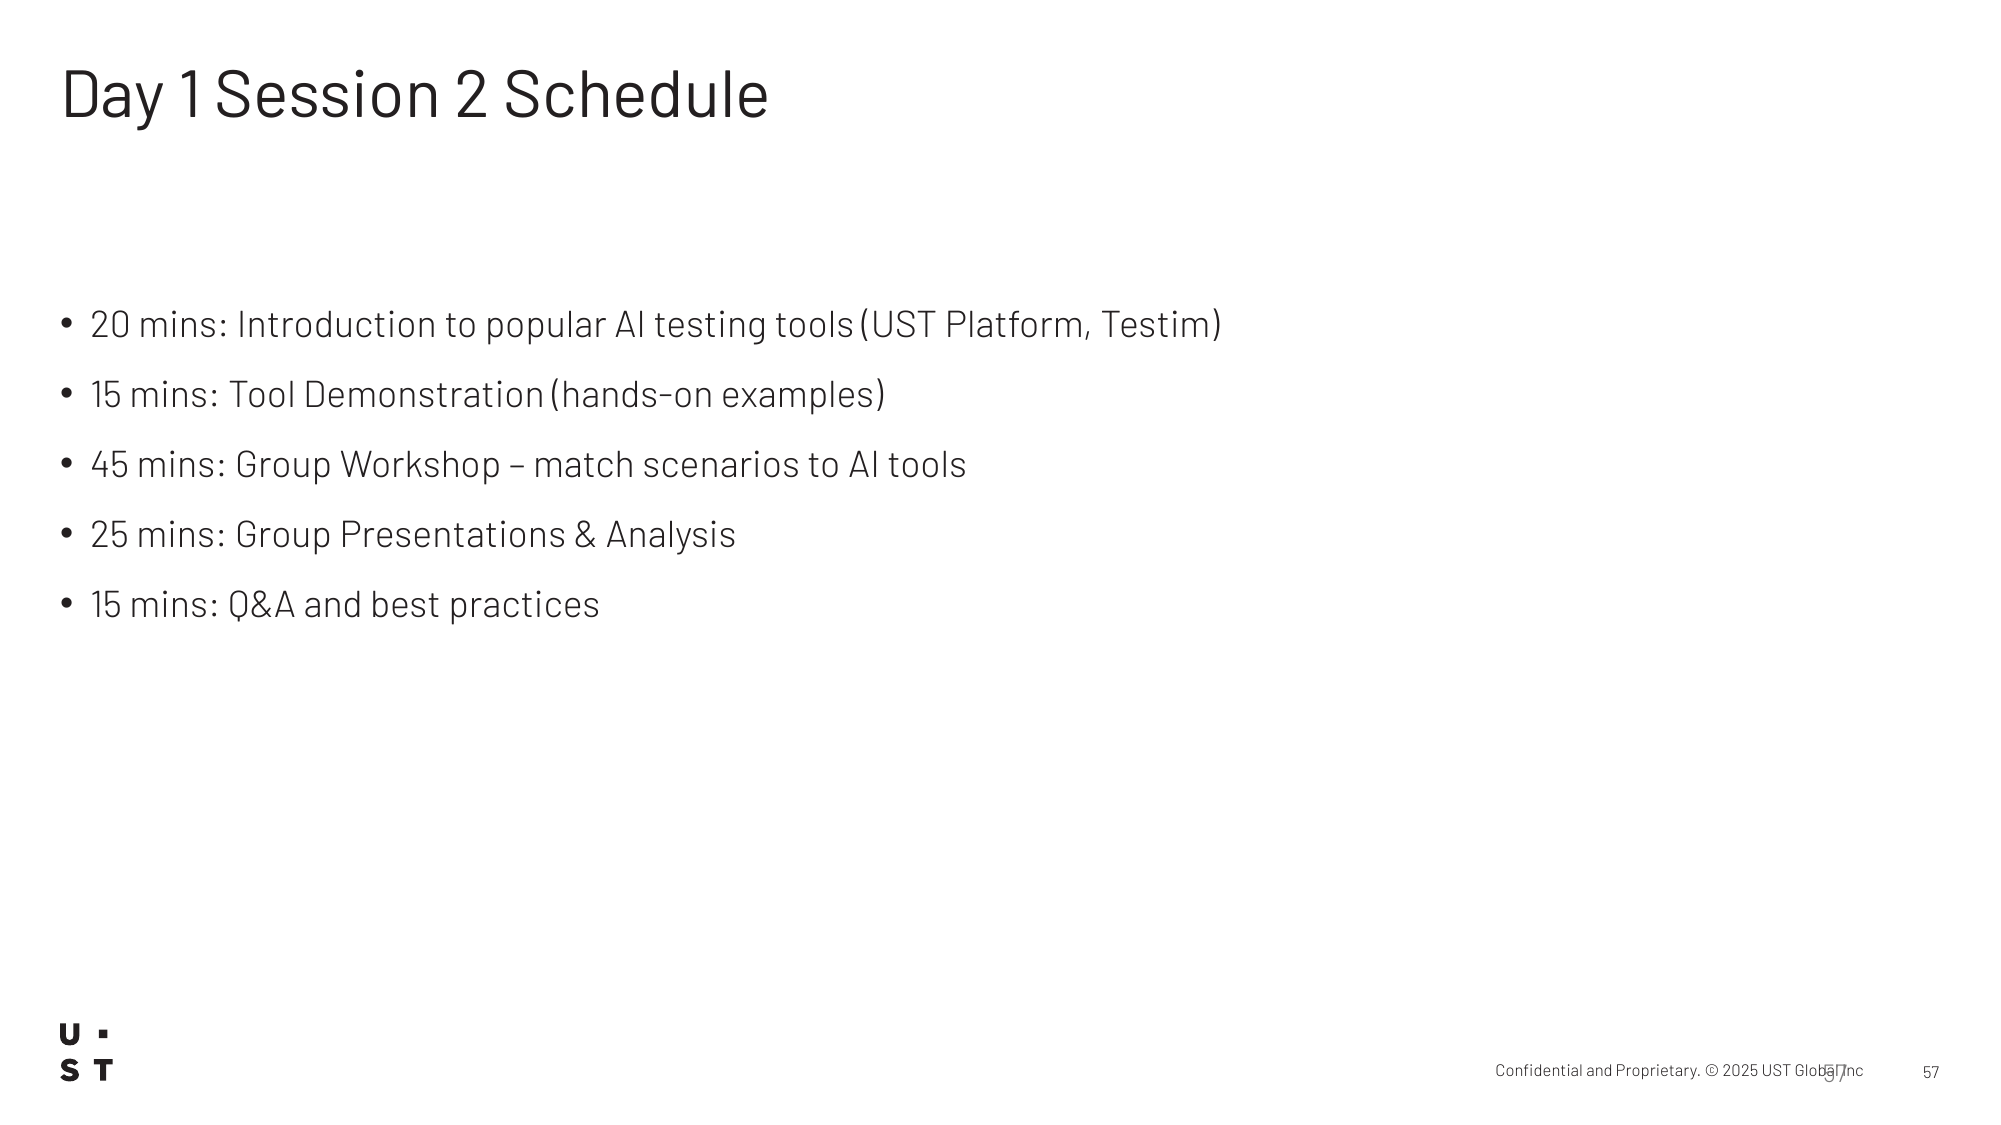

# Day 1 Session 2 Schedule
20 mins: Introduction to popular AI testing tools (UST Platform, Testim)
15 mins: Tool Demonstration (hands-on examples)
45 mins: Group Workshop – match scenarios to AI tools
25 mins: Group Presentations & Analysis
15 mins: Q&A and best practices
57